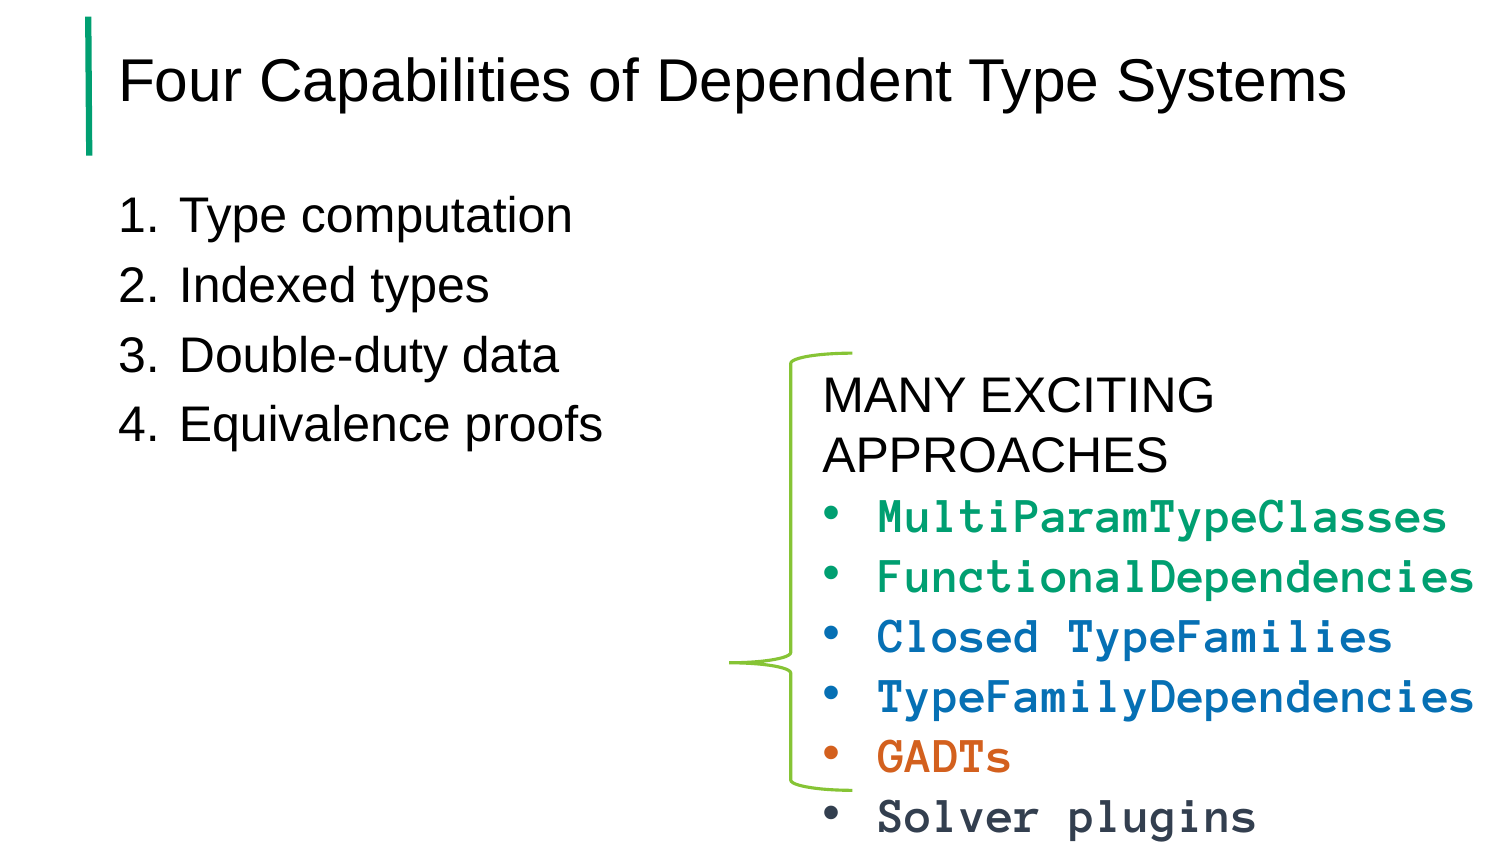

# Four Capabilities of Dependent Type Systems
Type computation
Indexed types
Double-duty data
Equivalence proofs

MANY EXCITING APPROACHES
MultiParamTypeClasses
FunctionalDependencies
Closed TypeFamilies
TypeFamilyDependencies
GADTs
Solver plugins